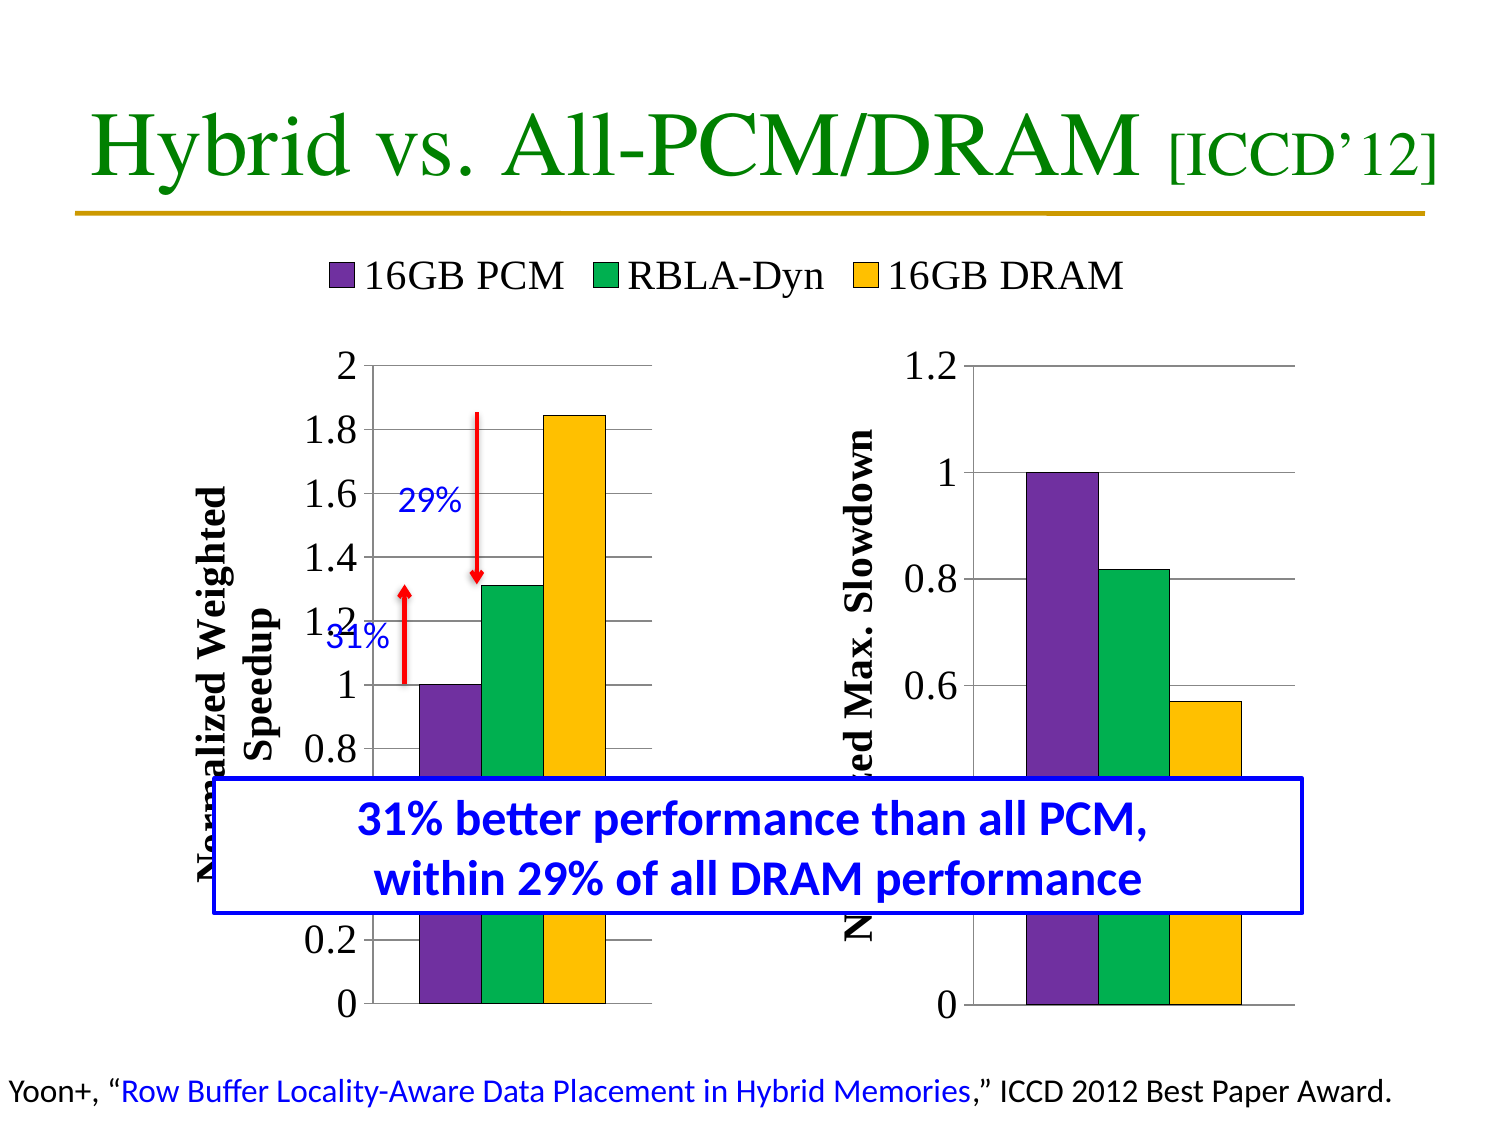

# Hybrid vs. All-PCM/DRAM [ICCD’12]

### Chart

| Category | 16GB PCM | RBLA-Dyn | 16GB DRAM |
|---|---|---|---|
| Weighted Speedup | 1.0 | 1.31083660882258 | 1.8423460201957 |
| Max. Slowdown | 1.0 | 0.81719489482245 | 0.569207907349579 |
| Perf. per Watt | 1.0 | 0.465423705640499 | 0.443071661584369 |

### Chart

| Category | 16GB PCM | RBLA-Dyn | 16GB DRAM |
|---|---|---|---|
| Avg | 1.0 | 1.31083660882258 | 1.8423460201957 |

### Chart

| Category | 16GB PCM | RBLA-Dyn | 16GB DRAM |
|---|---|---|---|
| Avg | 1.0 | 0.81719489482245 | 0.569207907349579 |
29%
31%
31% better performance than all PCM,
within 29% of all DRAM performance
Yoon+, “Row Buffer Locality-Aware Data Placement in Hybrid Memories,” ICCD 2012 Best Paper Award.